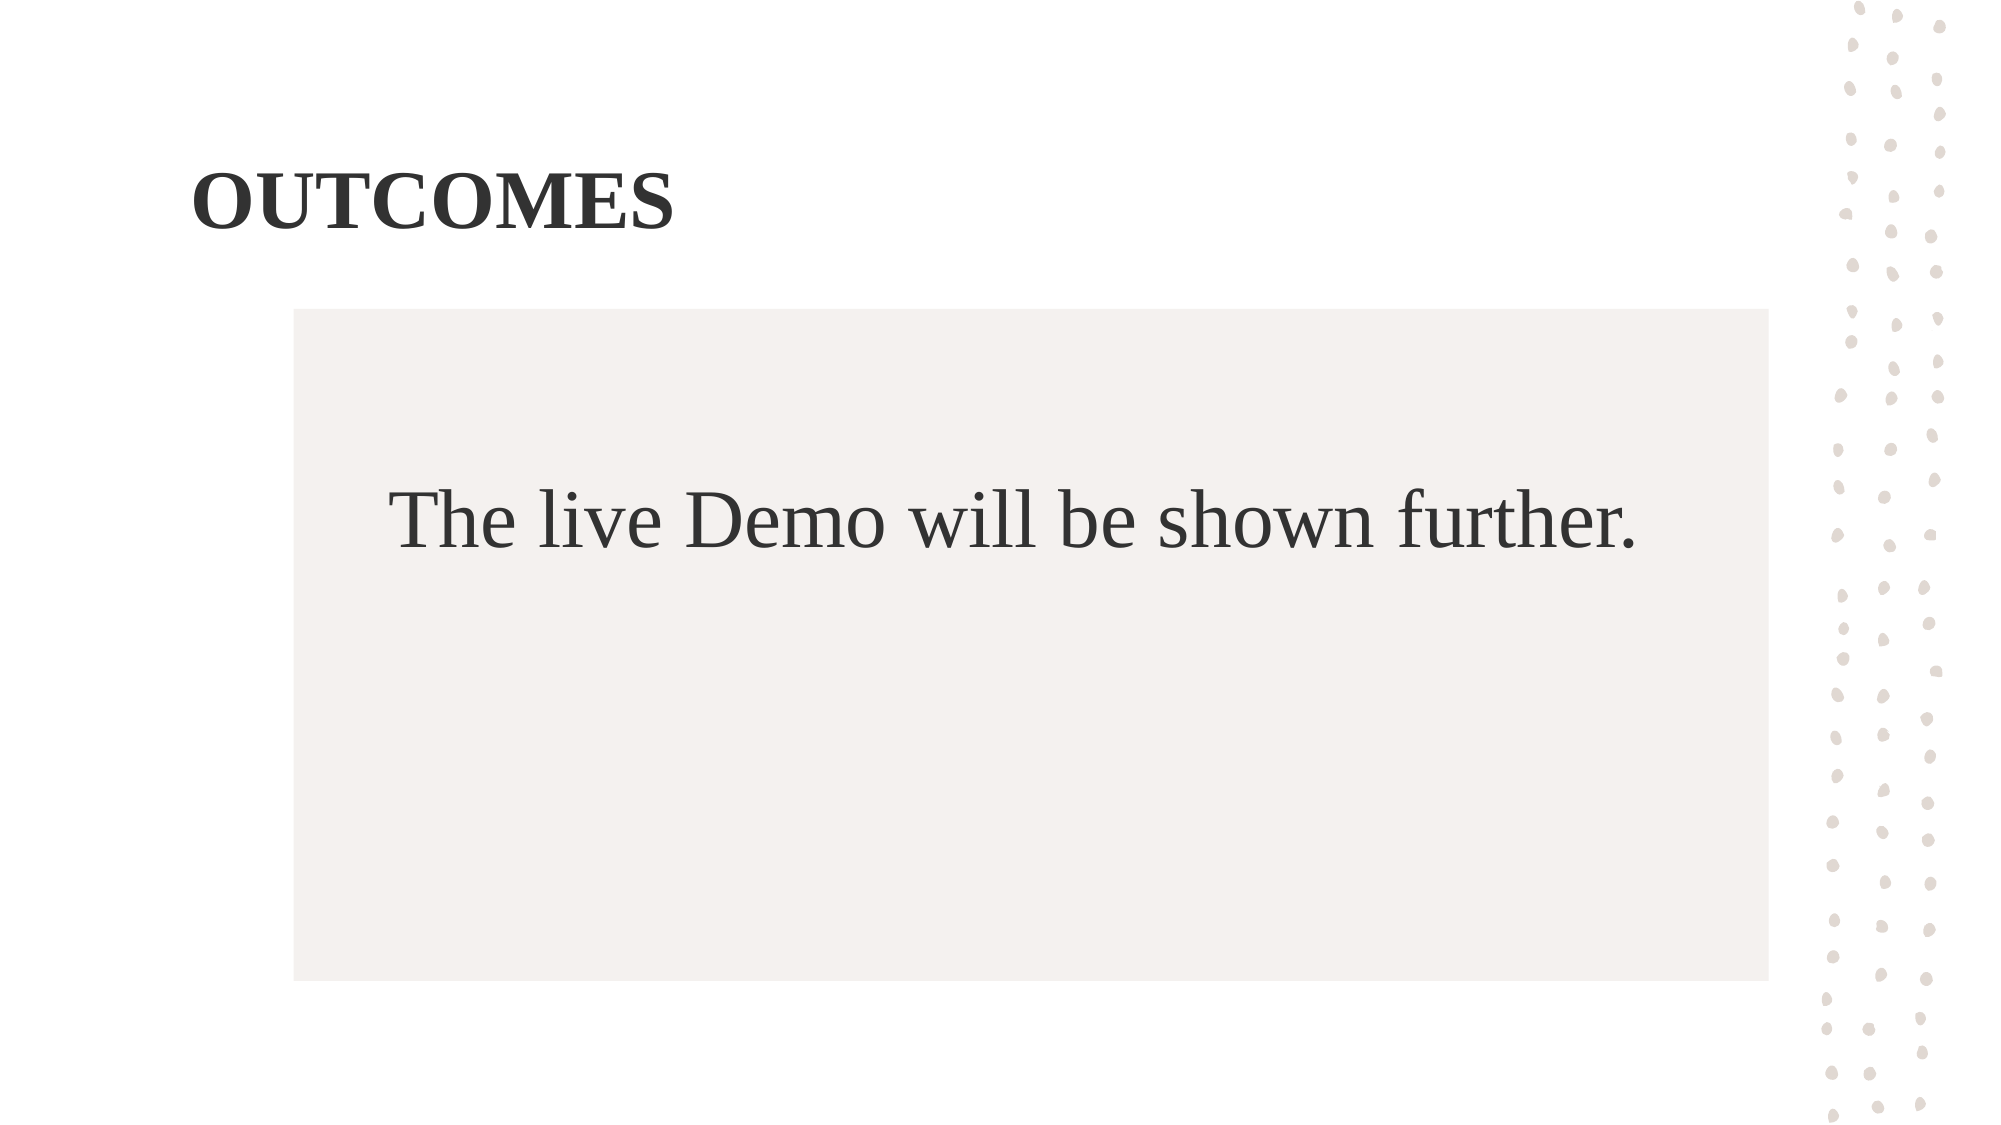

OUTCOMES

The live Demo will be shown further.